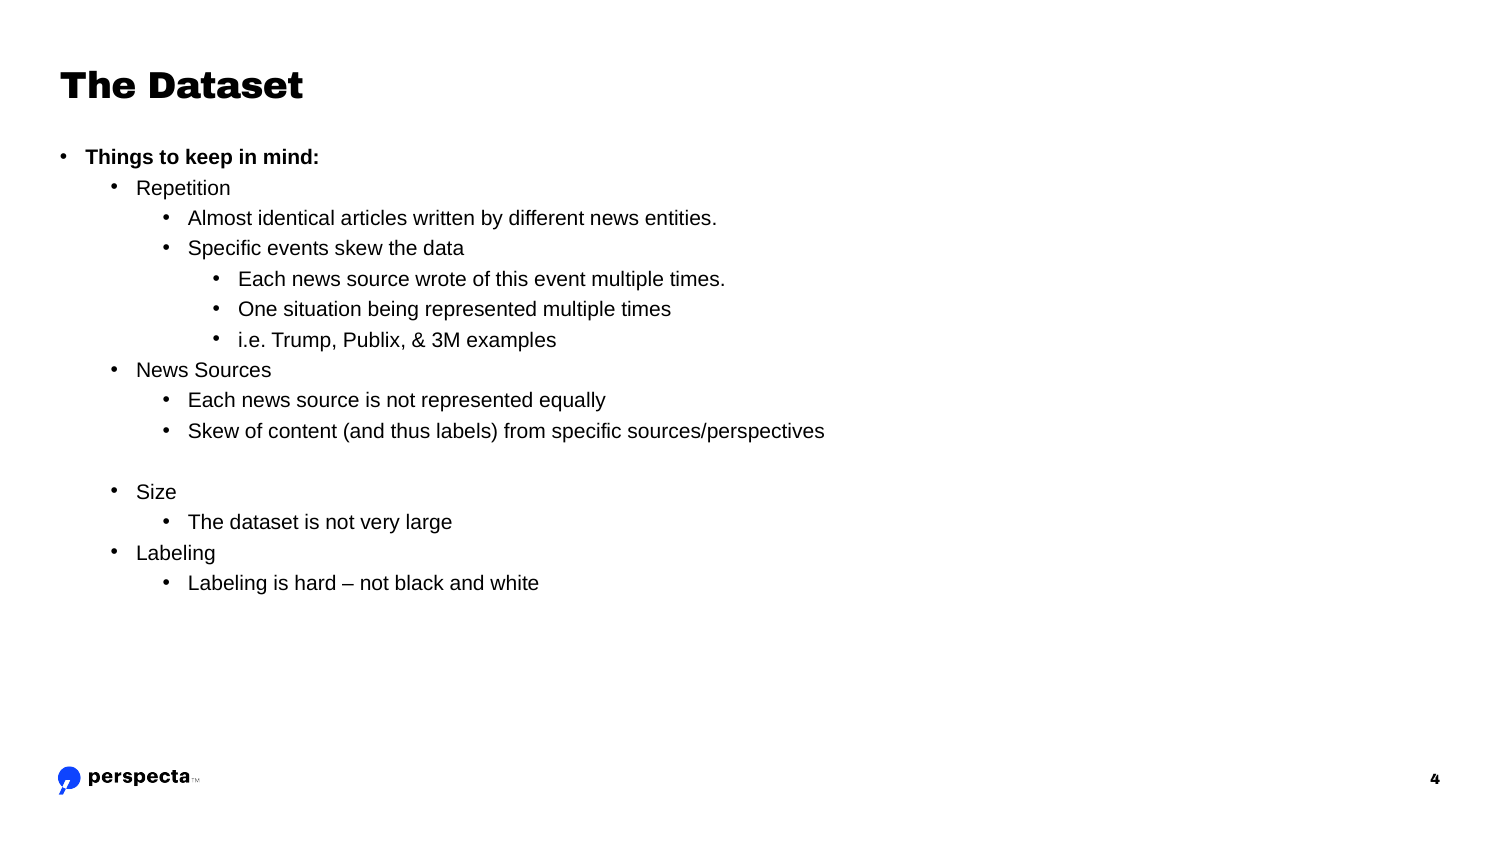

# The Dataset
Things to keep in mind:
Repetition
Almost identical articles written by different news entities.
Specific events skew the data
Each news source wrote of this event multiple times.
One situation being represented multiple times
i.e. Trump, Publix, & 3M examples
News Sources
Each news source is not represented equally
Skew of content (and thus labels) from specific sources/perspectives

Size
The dataset is not very large
Labeling
Labeling is hard – not black and white

4